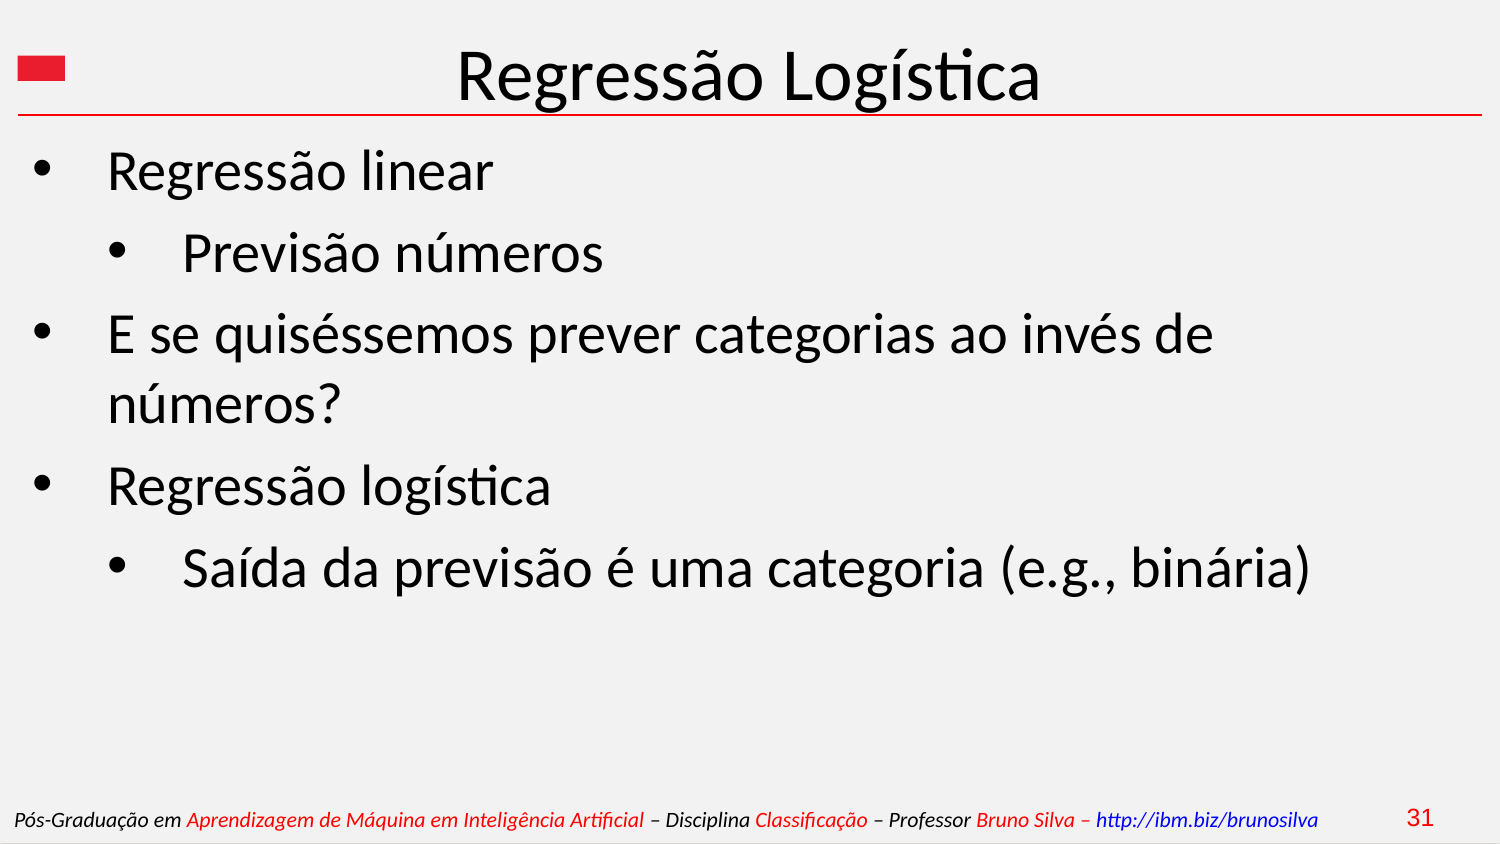

# Regressão Logística
Regressão linear
Previsão números
E se quiséssemos prever categorias ao invés de números?
Regressão logística
Saída da previsão é uma categoria (e.g., binária)